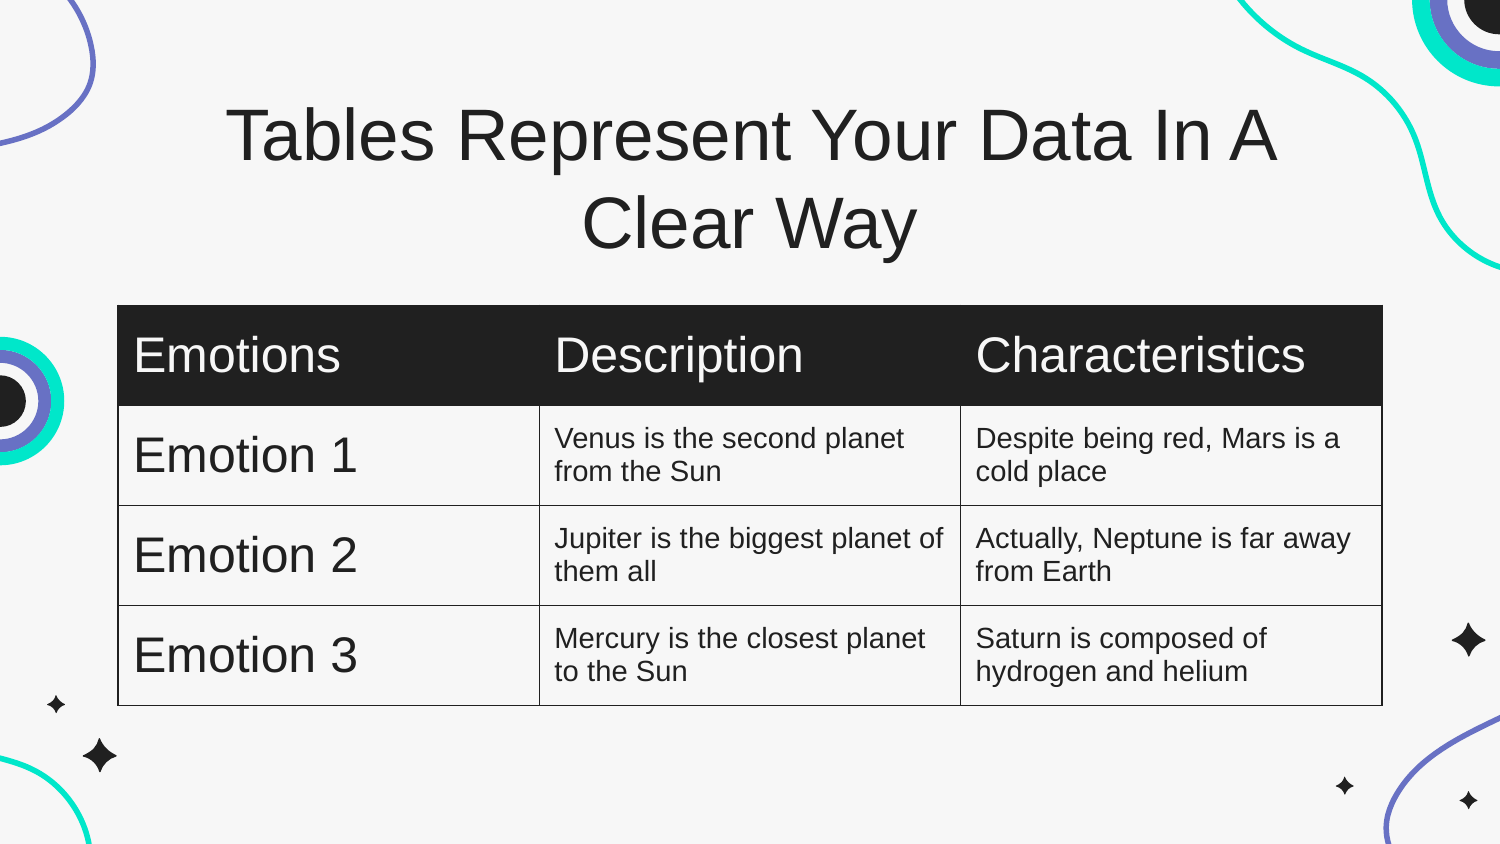

# Tables Represent Your Data In A Clear Way
| Emotions | Description | Characteristics |
| --- | --- | --- |
| Emotion 1 | Venus is the second planet from the Sun | Despite being red, Mars is a cold place |
| Emotion 2 | Jupiter is the biggest planet of them all | Actually, Neptune is far away from Earth |
| Emotion 3 | Mercury is the closest planet to the Sun | Saturn is composed of hydrogen and helium |